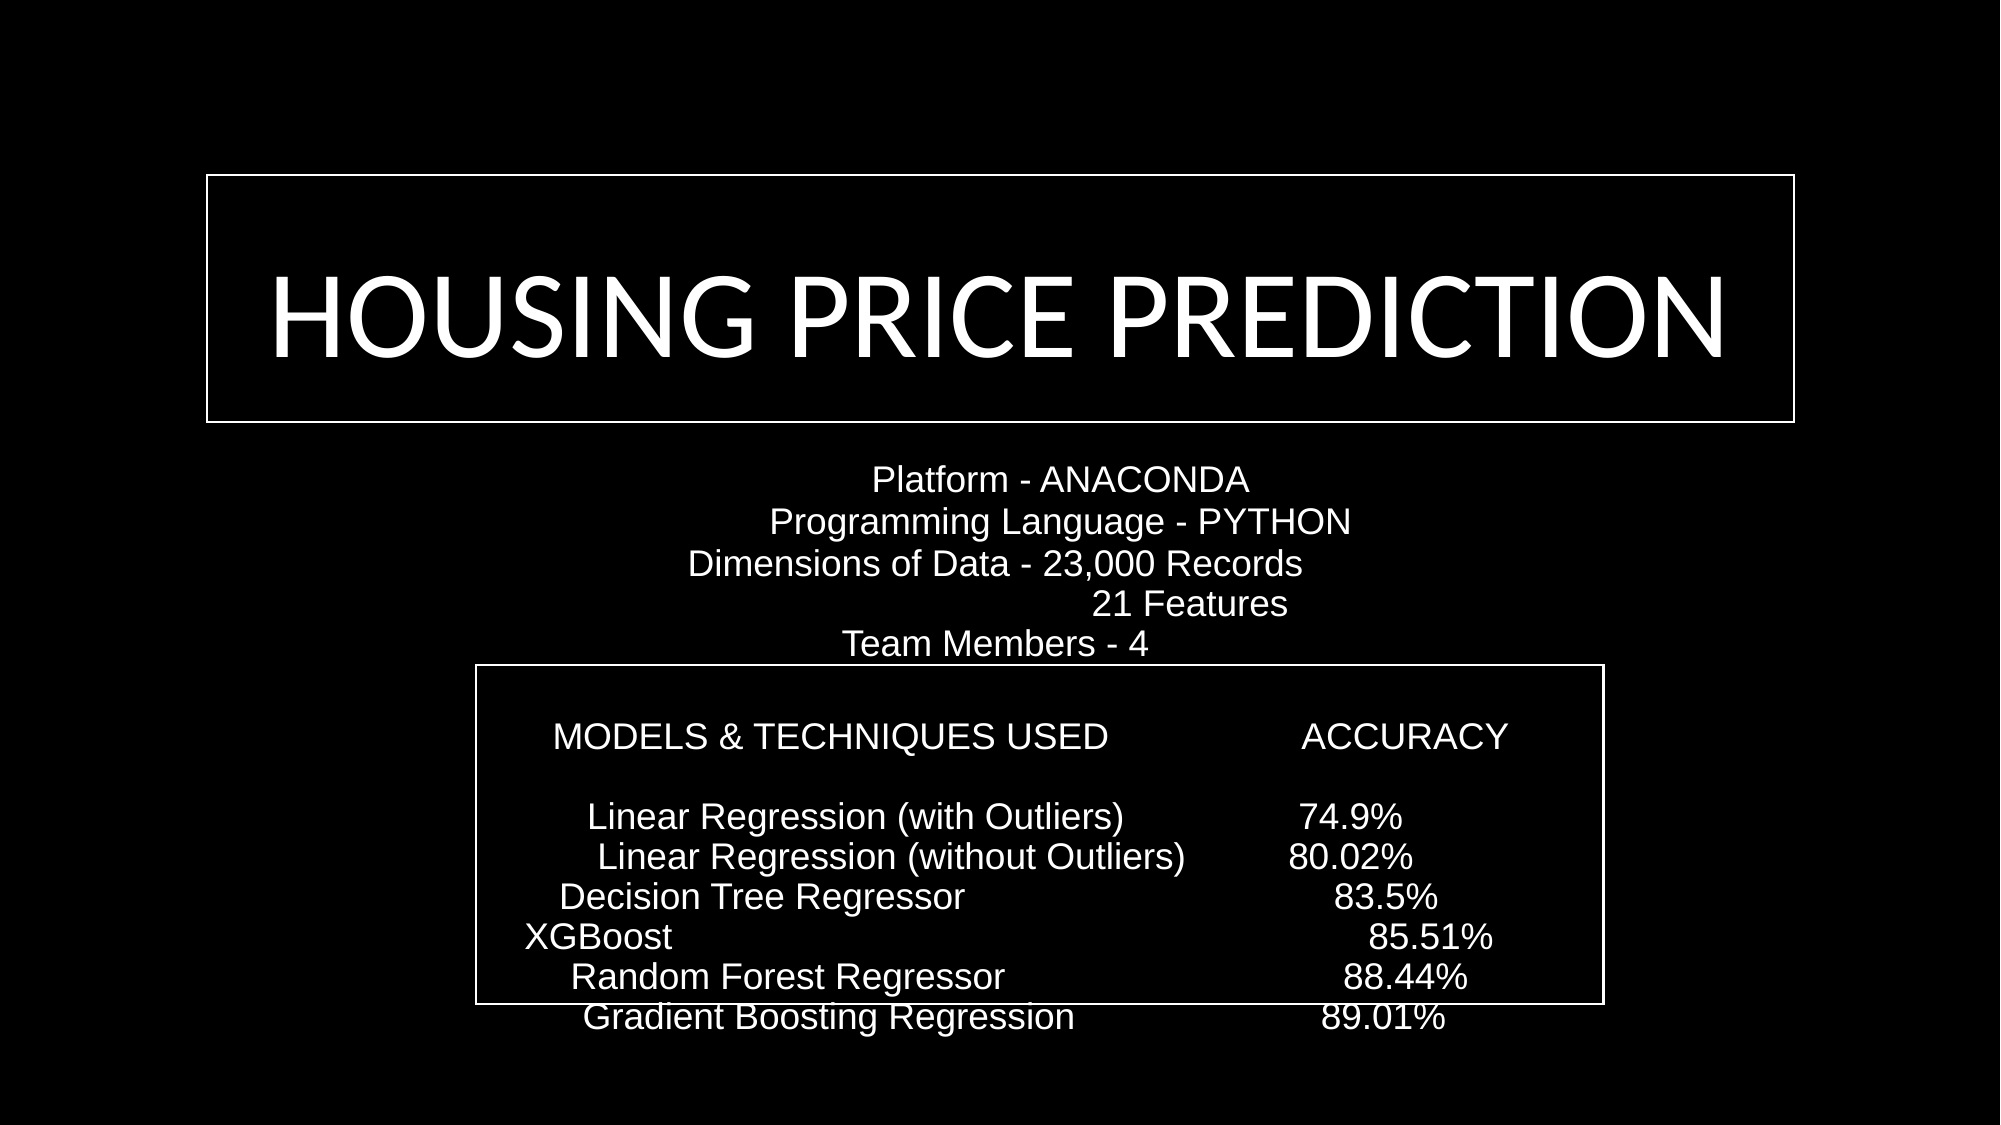

# HOUSING PRICE PREDICTION

                 Platform - ANACONDA
                 Programming Language - PYTHON
Dimensions of Data - 23,000 Records
                                      21 Features
Team Members - 4
       MODELS & TECHNIQUES USED                   ACCURACY

Linear Regression (with Outliers)                 74.9%
  Linear Regression (without Outliers)          80.02%
        Decision Tree Regressor                                    83.5%
          XGBoost                                                                    85.51%
            Random Forest Regressor                                 88.44%
           Gradient Boosting Regression                        89.01%